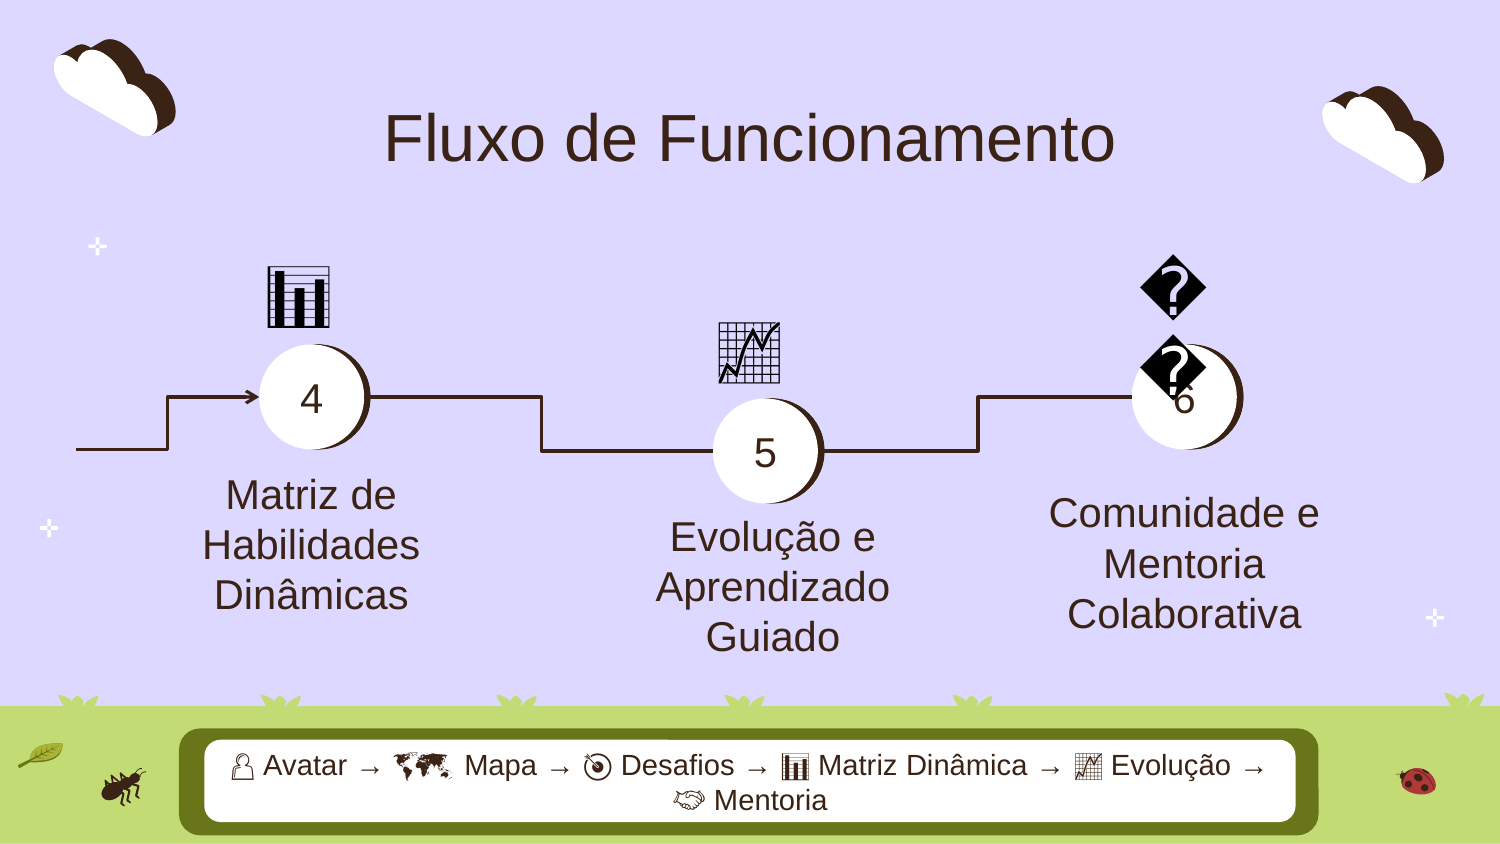

# Fluxo de Funcionamento
🤝
📊
📈
4
6
5
Matriz de Habilidades Dinâmicas
Comunidade e Mentoria Colaborativa
Evolução e Aprendizado Guiado

👤 Avatar → 🗺️ Mapa → 🎯 Desafios → 📊 Matriz Dinâmica → 📈 Evolução → 🤝 Mentoria